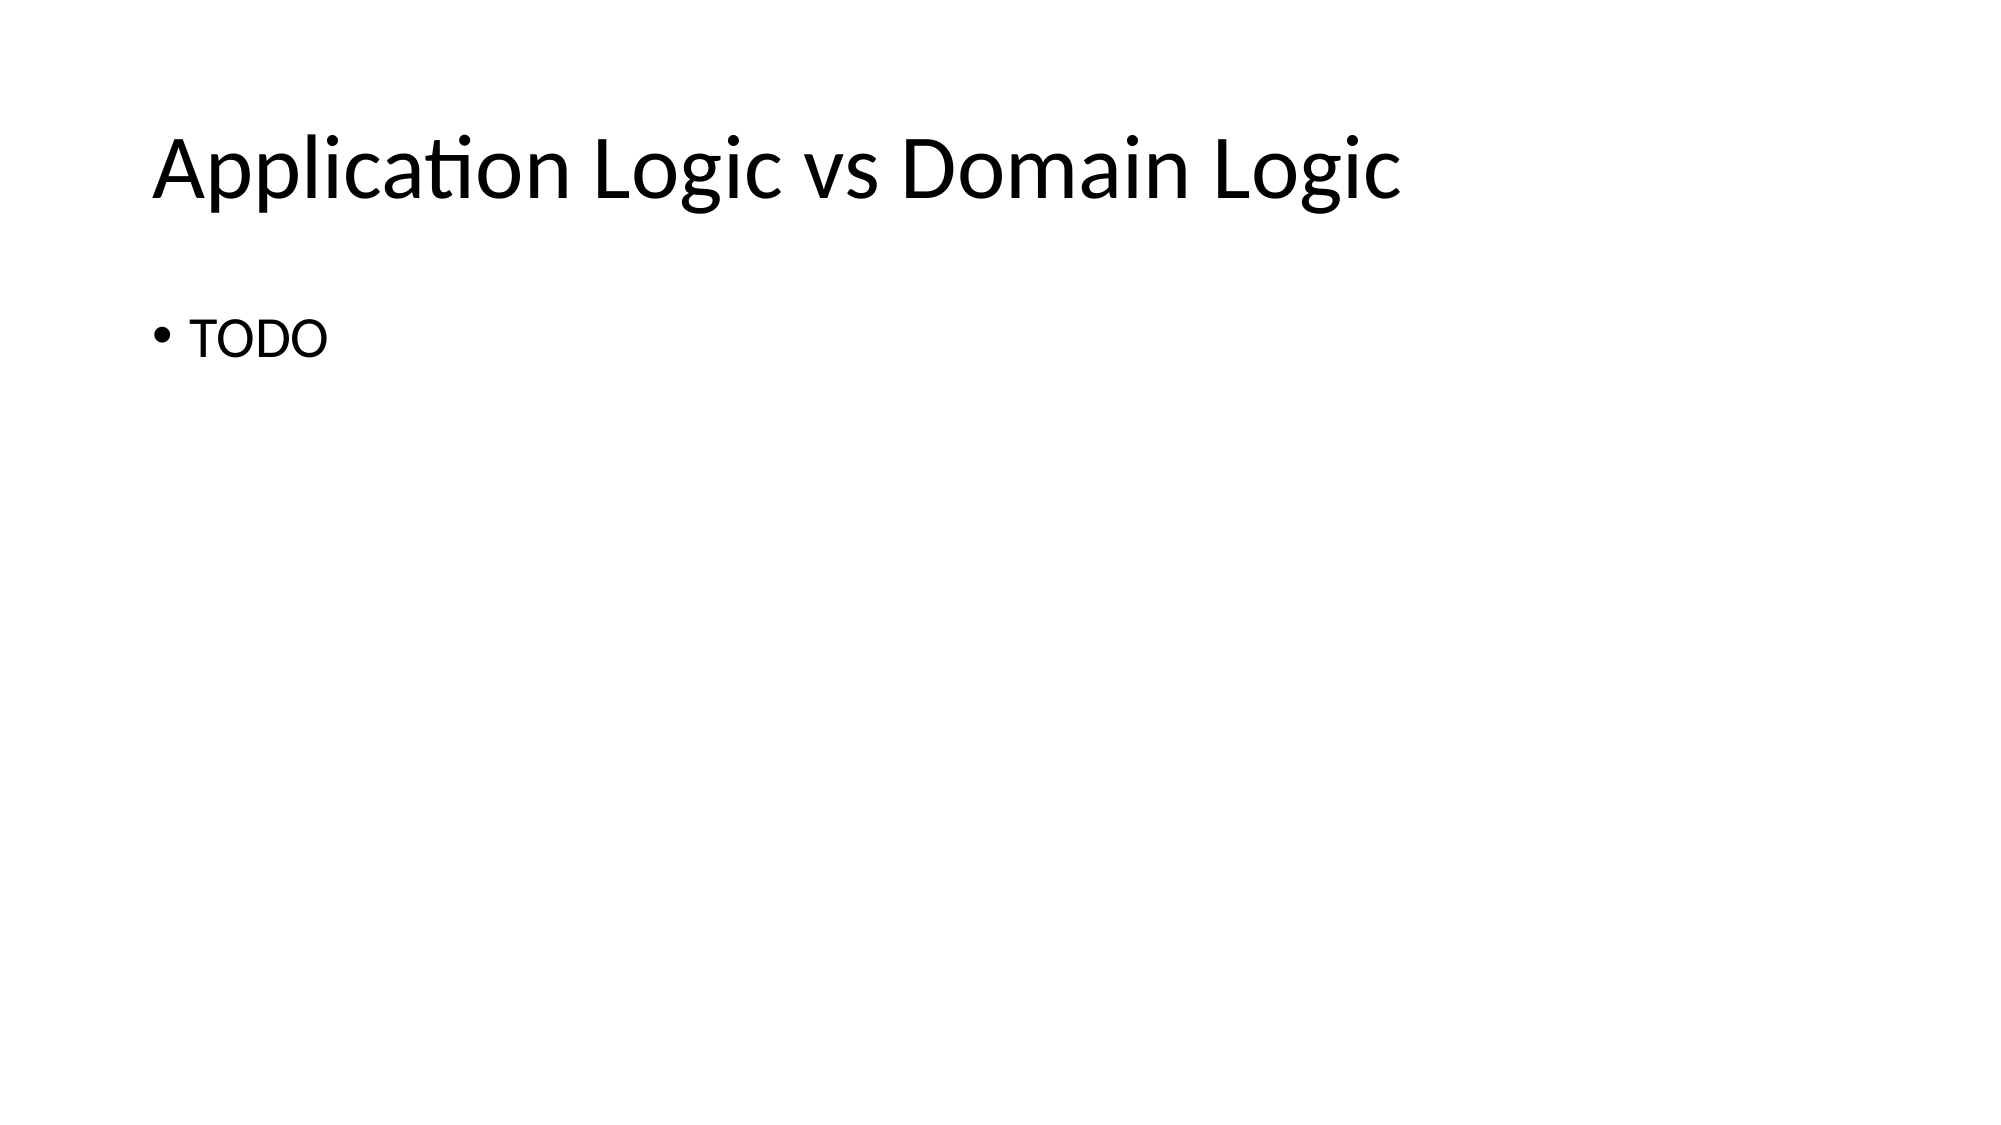

# Application Logic vs Domain Logic
TODO